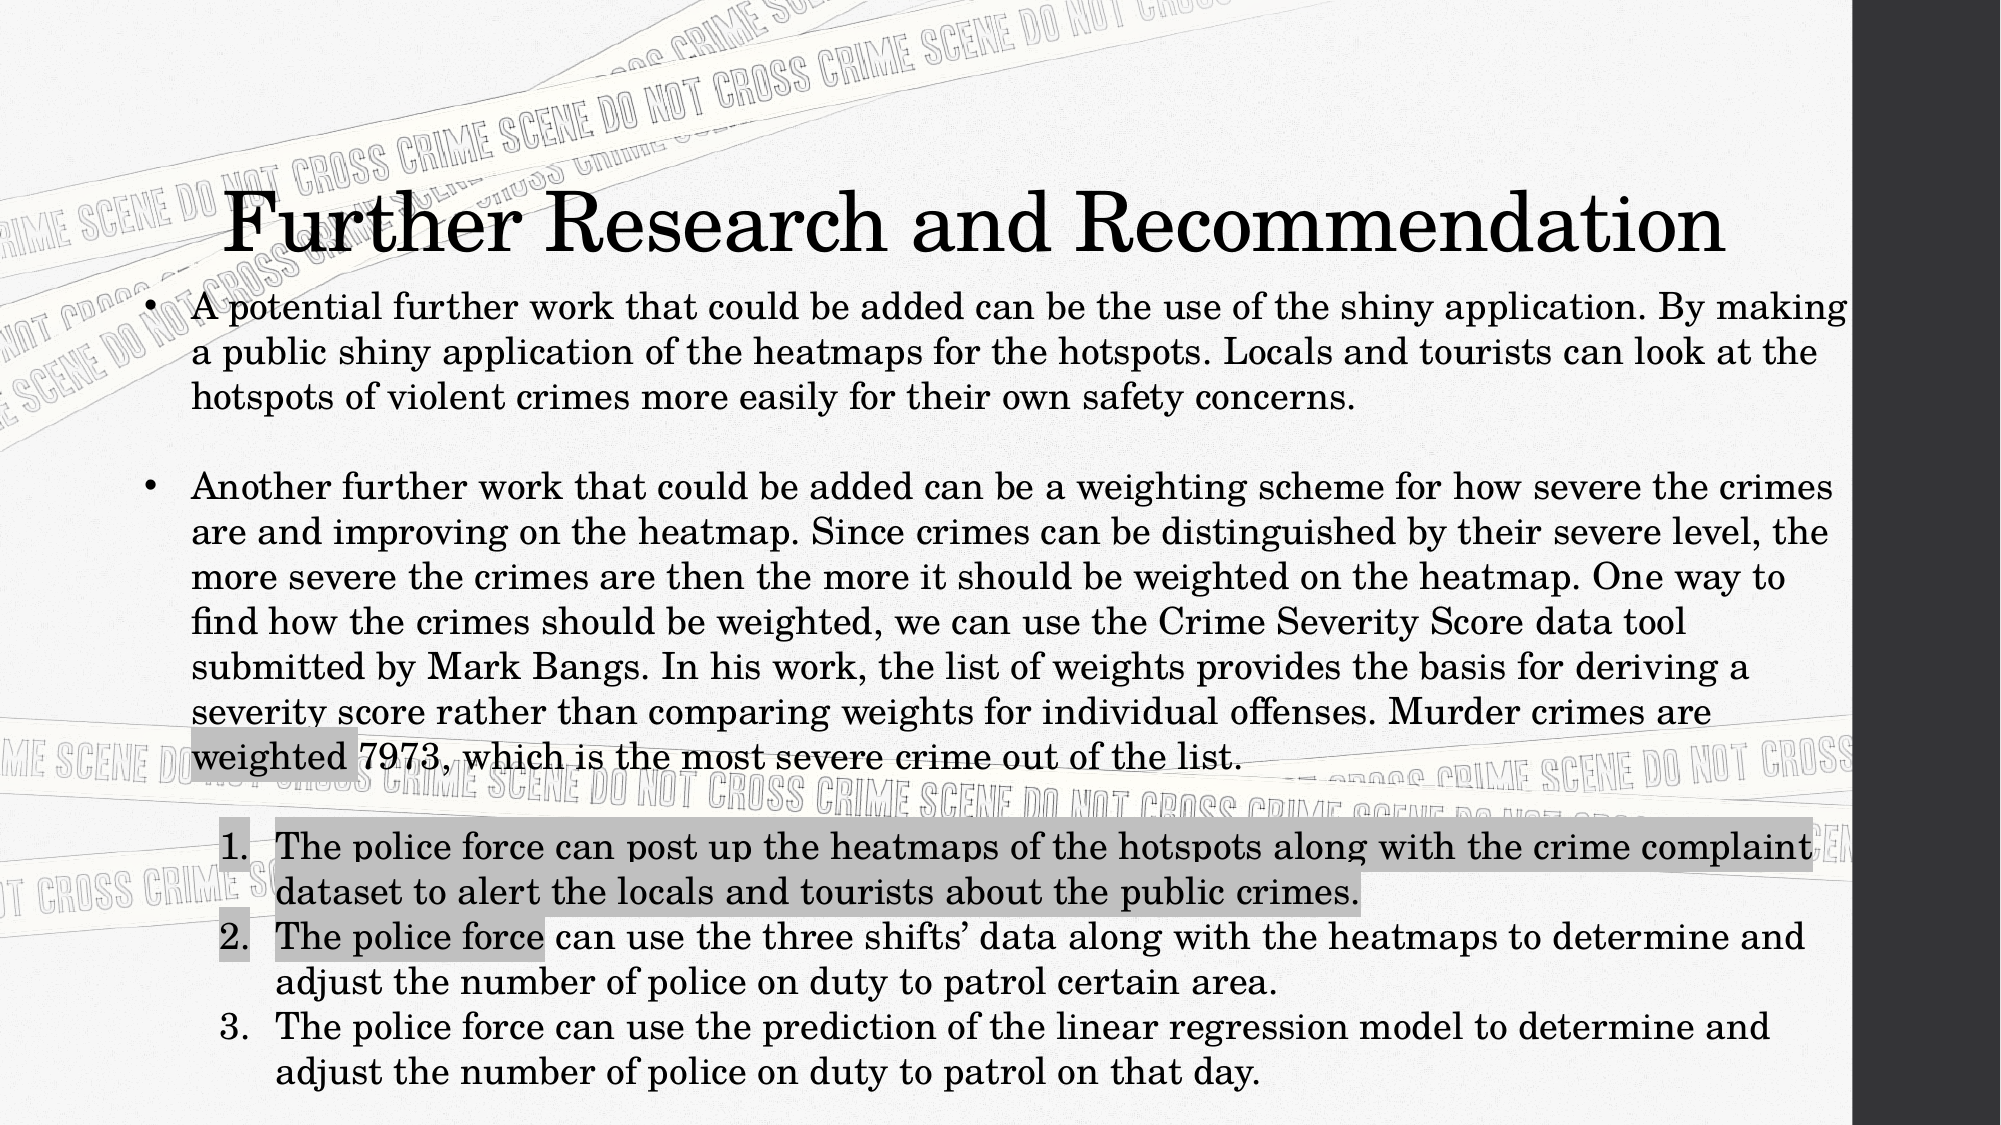

# Further Research and Recommendation
A potential further work that could be added can be the use of the shiny application. By making a public shiny application of the heatmaps for the hotspots. Locals and tourists can look at the hotspots of violent crimes more easily for their own safety concerns.

Another further work that could be added can be a weighting scheme for how severe the crimes are and improving on the heatmap. Since crimes can be distinguished by their severe level, the more severe the crimes are then the more it should be weighted on the heatmap. One way to ﬁnd how the crimes should be weighted, we can use the Crime Severity Score data tool submitted by Mark Bangs. In his work, the list of weights provides the basis for deriving a severity score rather than comparing weights for individual oﬀenses. Murder crimes are weighted 7973, which is the most severe crime out of the list.

The police force can post up the heatmaps of the hotspots along with the crime complaint dataset to alert the locals and tourists about the public crimes.
The police force can use the three shifts’ data along with the heatmaps to determine and adjust the number of police on duty to patrol certain area.
The police force can use the prediction of the linear regression model to determine and adjust the number of police on duty to patrol on that day.